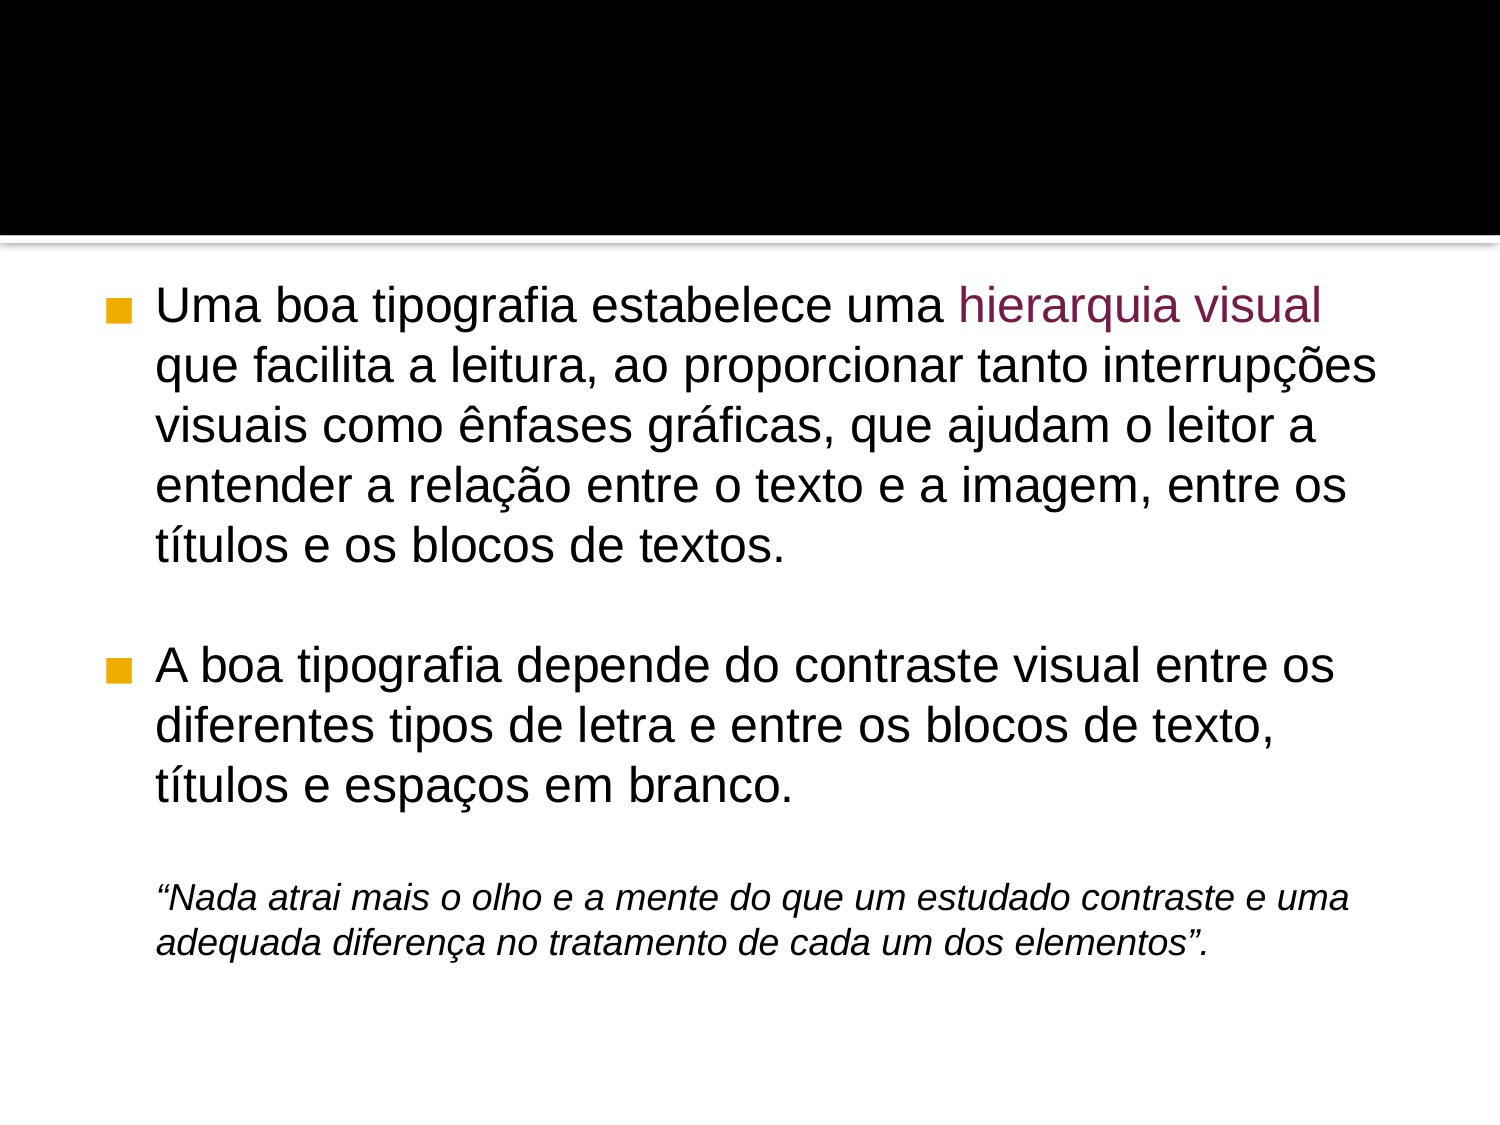

#
Uma boa tipografia estabelece uma hierarquia visual que facilita a leitura, ao proporcionar tanto interrupções visuais como ênfases gráficas, que ajudam o leitor a entender a relação entre o texto e a imagem, entre os títulos e os blocos de textos.

A boa tipografia depende do contraste visual entre os diferentes tipos de letra e entre os blocos de texto, títulos e espaços em branco.
“Nada atrai mais o olho e a mente do que um estudado contraste e uma adequada diferença no tratamento de cada um dos elementos”.